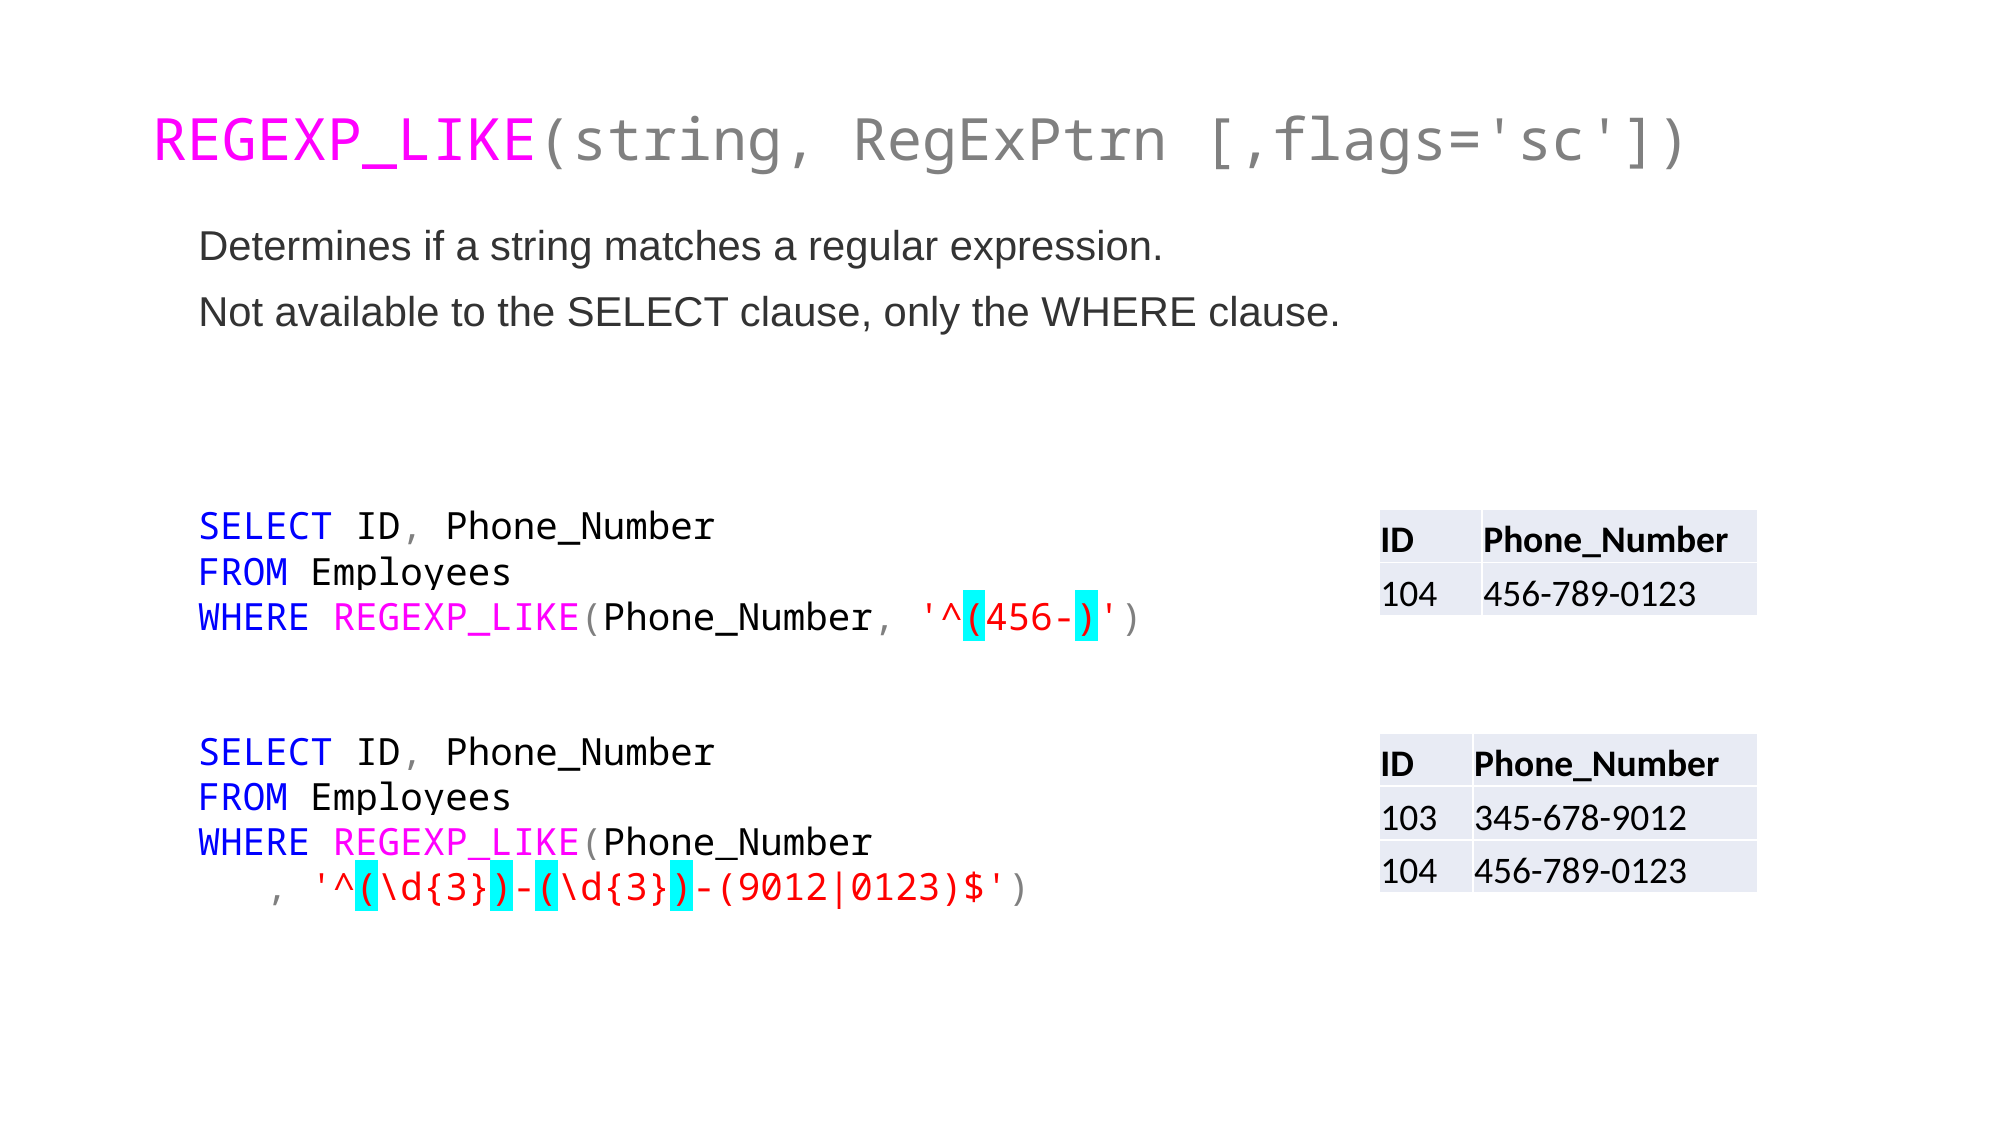

# REGEXP_LIKE(string, RegExPtrn [,flags='sc'])
Determines if a string matches a regular expression.
Not available to the SELECT clause, only the WHERE clause.
SELECT ID, Phone_Number
FROM Employees
WHERE REGEXP_LIKE(Phone_Number, '^456-')

SELECT ID, Phone_Number
FROM Employees
WHERE REGEXP_LIKE(Phone_Number
   , '^\d{3}-\d{3}-(9012|0123)$')

SELECT ID, Phone_Number
FROM Employees
WHERE REGEXP_LIKE(Phone_Number, '^(456-)')

SELECT ID, Phone_Number
FROM Employees
WHERE REGEXP_LIKE(Phone_Number
   , '^(\d{3})-(\d{3})-(9012|0123)$')
| ID | Phone\_Number |
| --- | --- |
| 104 | 456-789-0123 |
| ID | Phone\_Number |
| --- | --- |
| 103 | 345-678-9012 |
| 104 | 456-789-0123 |